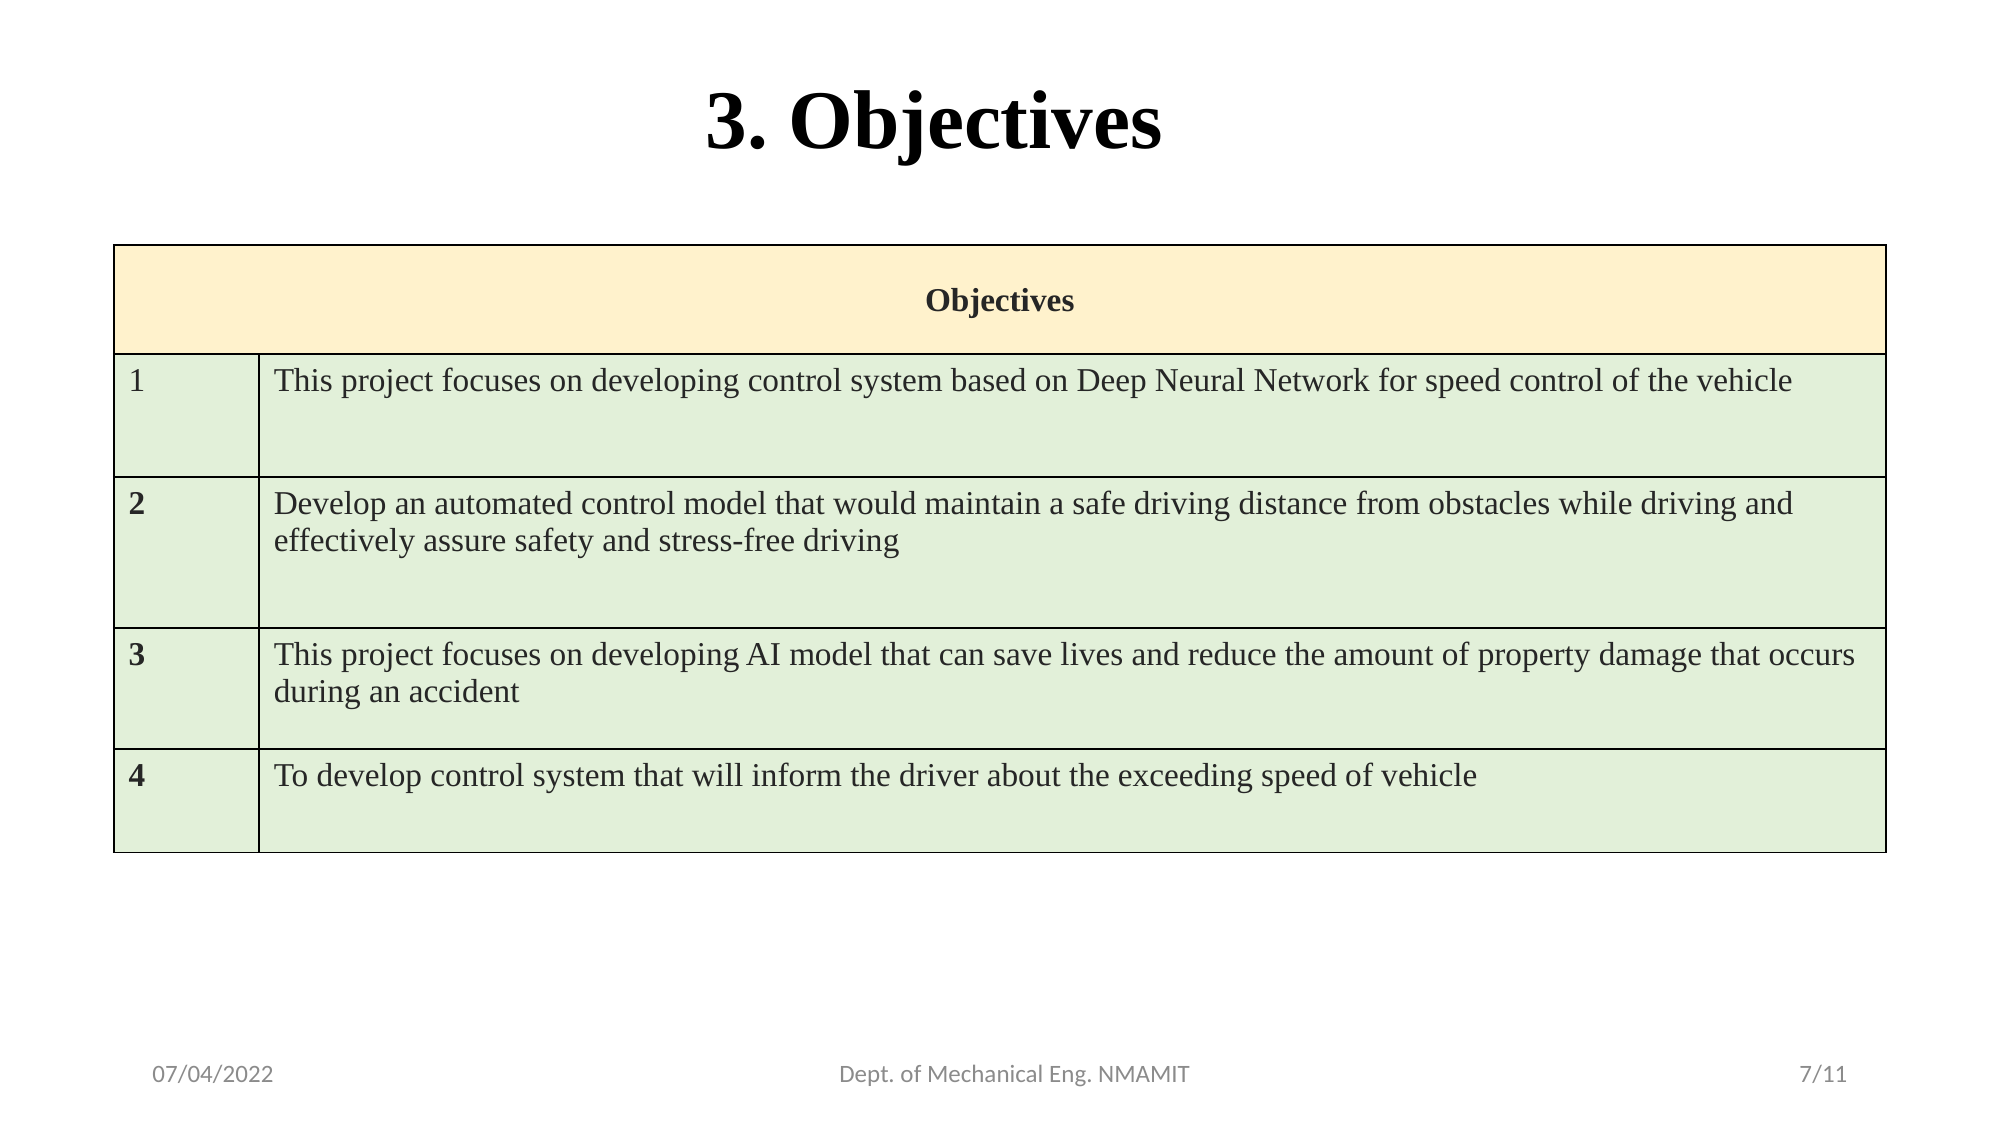

# 3. Objectives
| Objectives |  |
| --- | --- |
| 1 | This project focuses on developing control system based on Deep Neural Network for speed control of the vehicle |
| 2 | Develop an automated control model that would maintain a safe driving distance from obstacles while driving and effectively assure safety and stress-free driving |
| 3 | This project focuses on developing AI model that can save lives and reduce the amount of property damage that occurs during an accident |
| 4 | To develop control system that will inform the driver about the exceeding speed of vehicle |
Dept. of Mechanical Eng. NMAMIT
07/04/2022
7/11